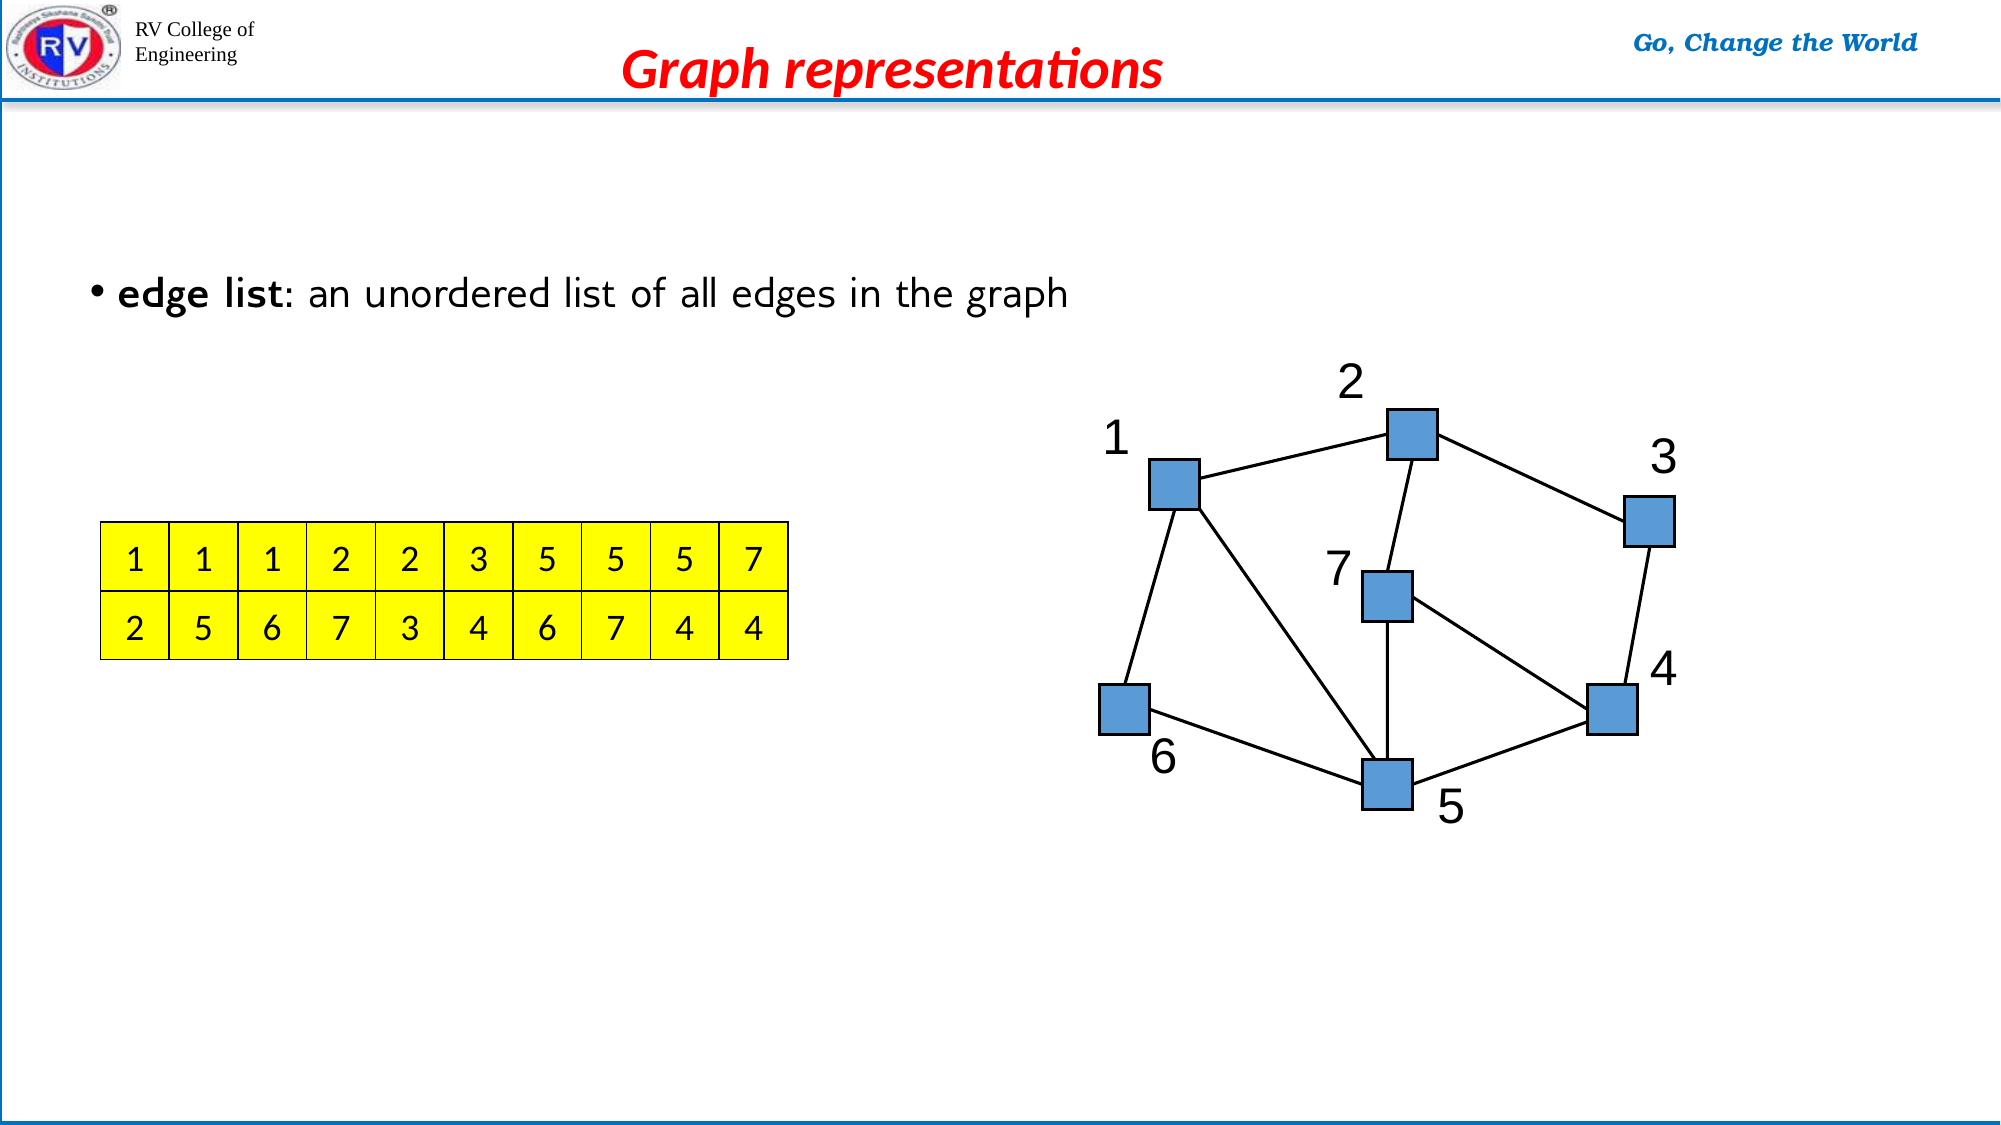

Graph representations
edge list: an unordered list of all edges in the graph

2
1

3

7

4

6

5
1
1
1
2
2
3
5
5
5
7
2
5
6
7
3
4
6
7
4
4